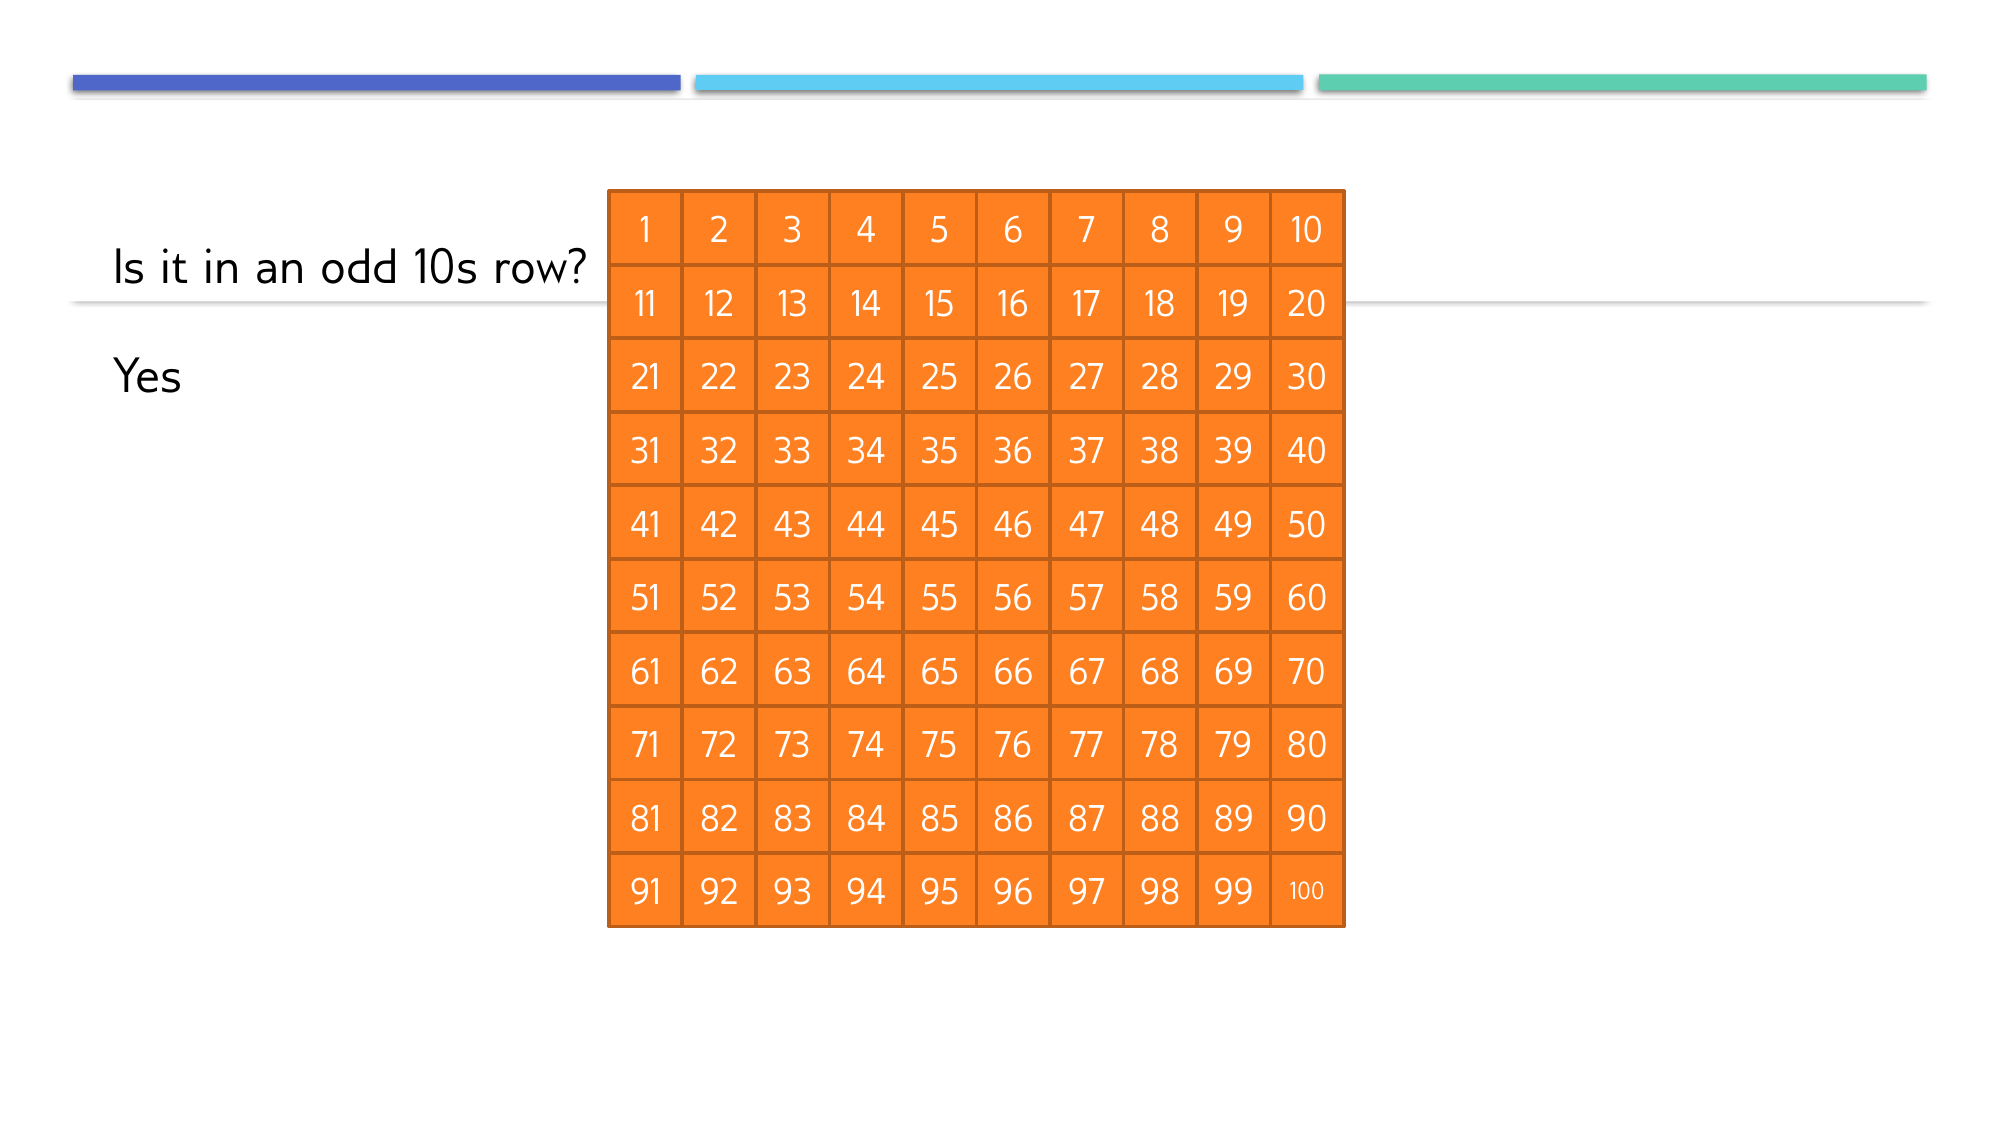

10
9
7
8
5
6
4
2
3
1
Is it in an odd 10s row?
20
19
17
18
15
16
14
12
13
11
Yes
30
29
27
28
25
26
24
22
23
21
40
39
37
38
35
36
34
32
33
31
50
49
47
48
45
46
44
42
43
41
60
59
57
58
55
56
54
52
53
51
70
69
67
68
65
66
64
62
63
61
80
79
77
78
75
76
74
72
73
71
90
89
87
88
85
86
84
82
83
81
100
99
97
98
95
96
94
92
93
91